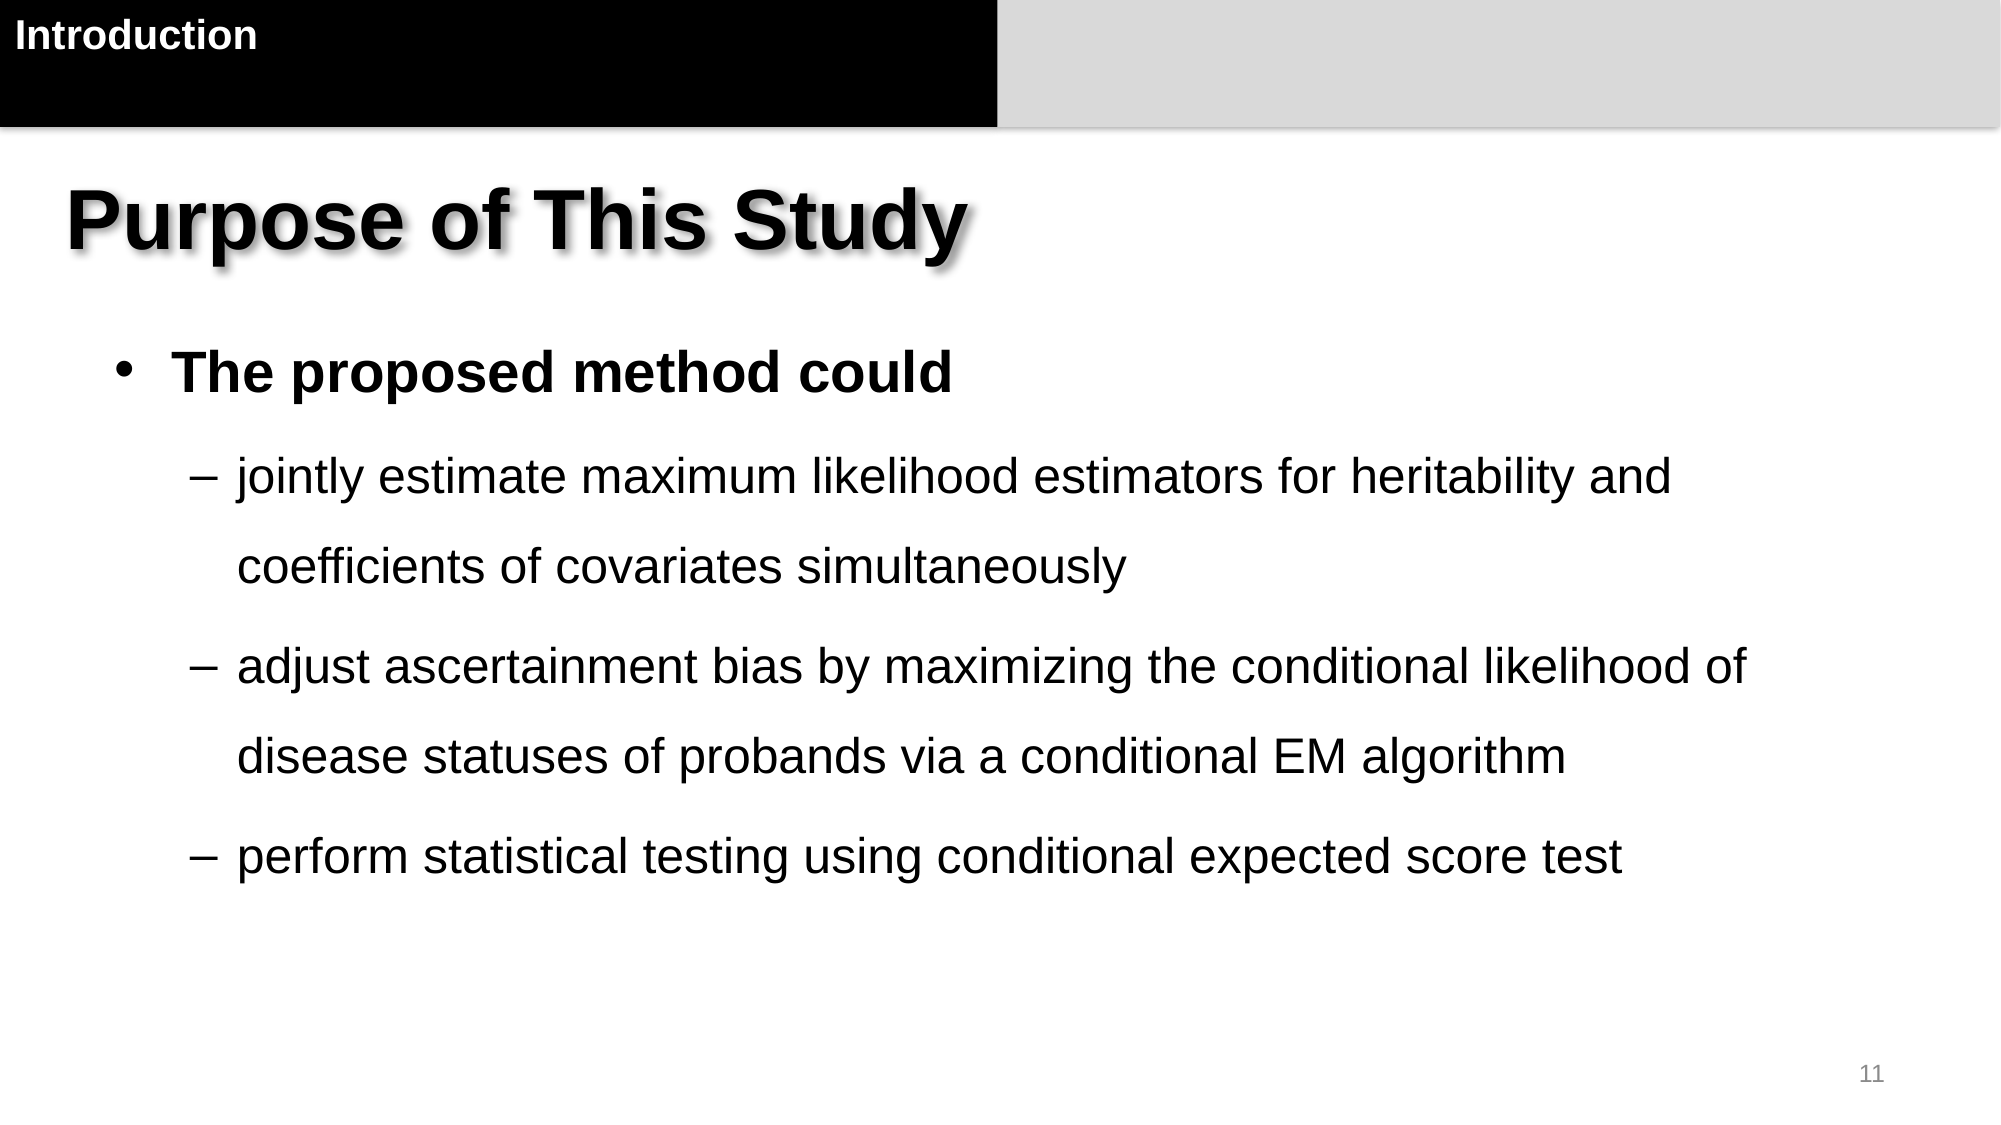

Introduction
# Purpose of This Study
The proposed method could
jointly estimate maximum likelihood estimators for heritability and coefficients of covariates simultaneously
adjust ascertainment bias by maximizing the conditional likelihood of disease statuses of probands via a conditional EM algorithm
perform statistical testing using conditional expected score test

11